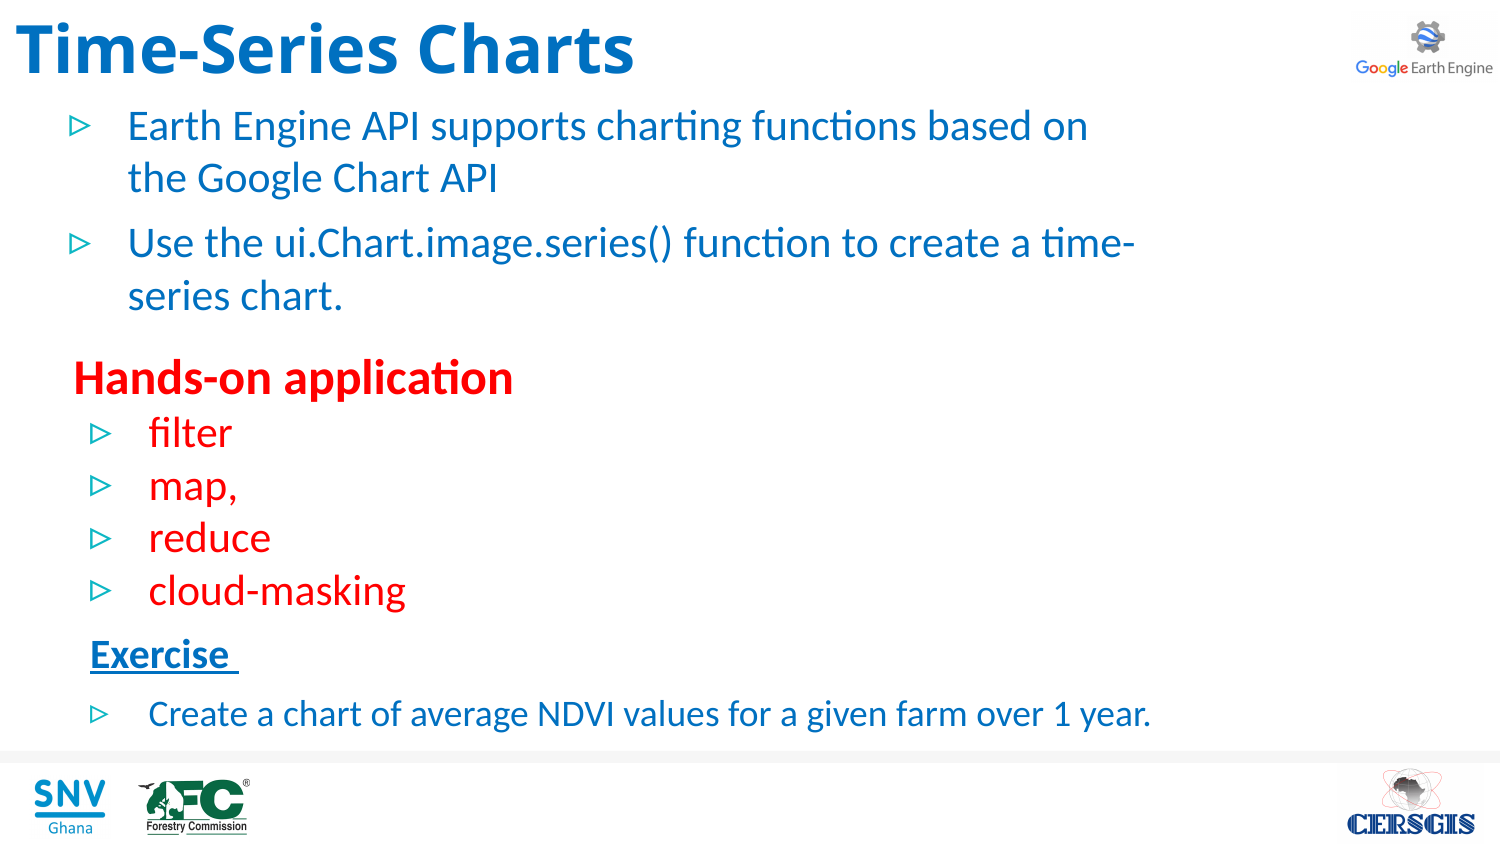

# Time-Series Charts
Earth Engine API supports charting functions based on the Google Chart API
Use the ui.Chart.image.series() function to create a time-series chart.
Hands-on application
filter
map,
reduce
cloud-masking
Exercise
Create a chart of average NDVI values for a given farm over 1 year.